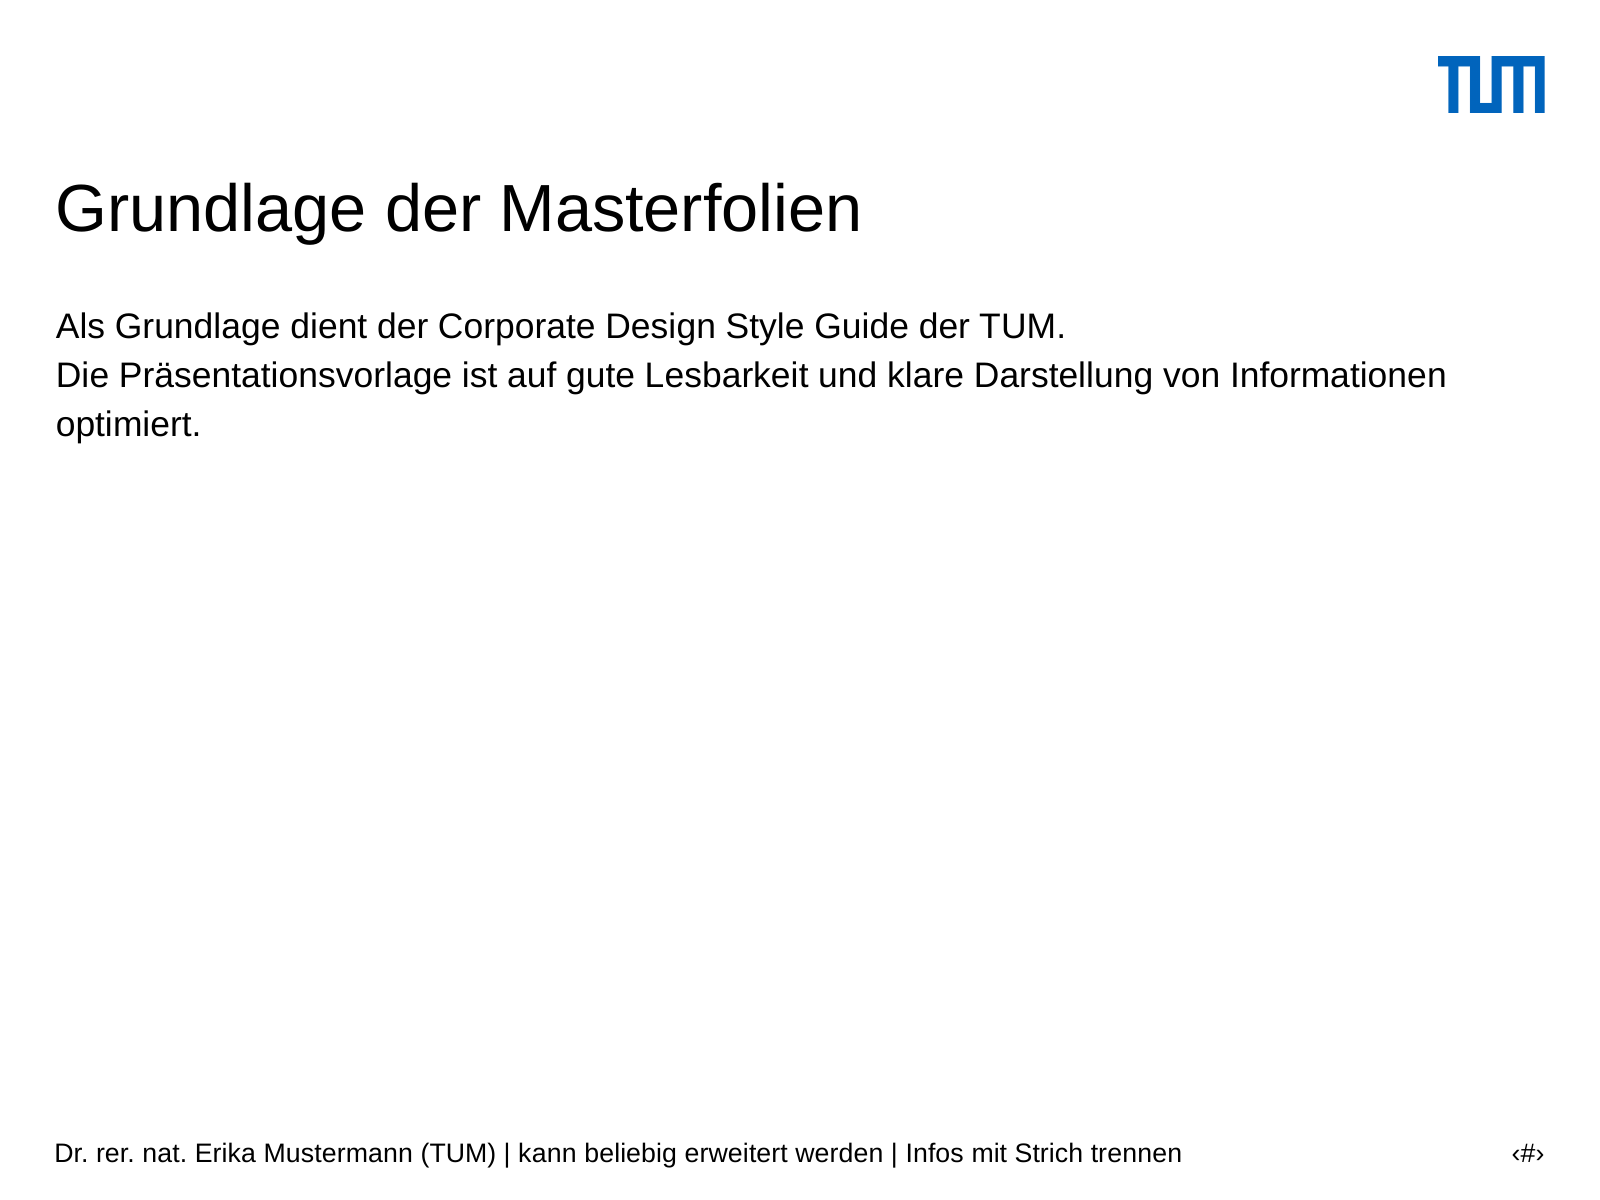

Grundlage der Masterfolien
Als Grundlage dient der Corporate Design Style Guide der TUM.
Die Präsentationsvorlage ist auf gute Lesbarkeit und klare Darstellung von Informationen optimiert.
Dr. rer. nat. Erika Mustermann (TUM) | kann beliebig erweitert werden | Infos mit Strich trennen
‹#›